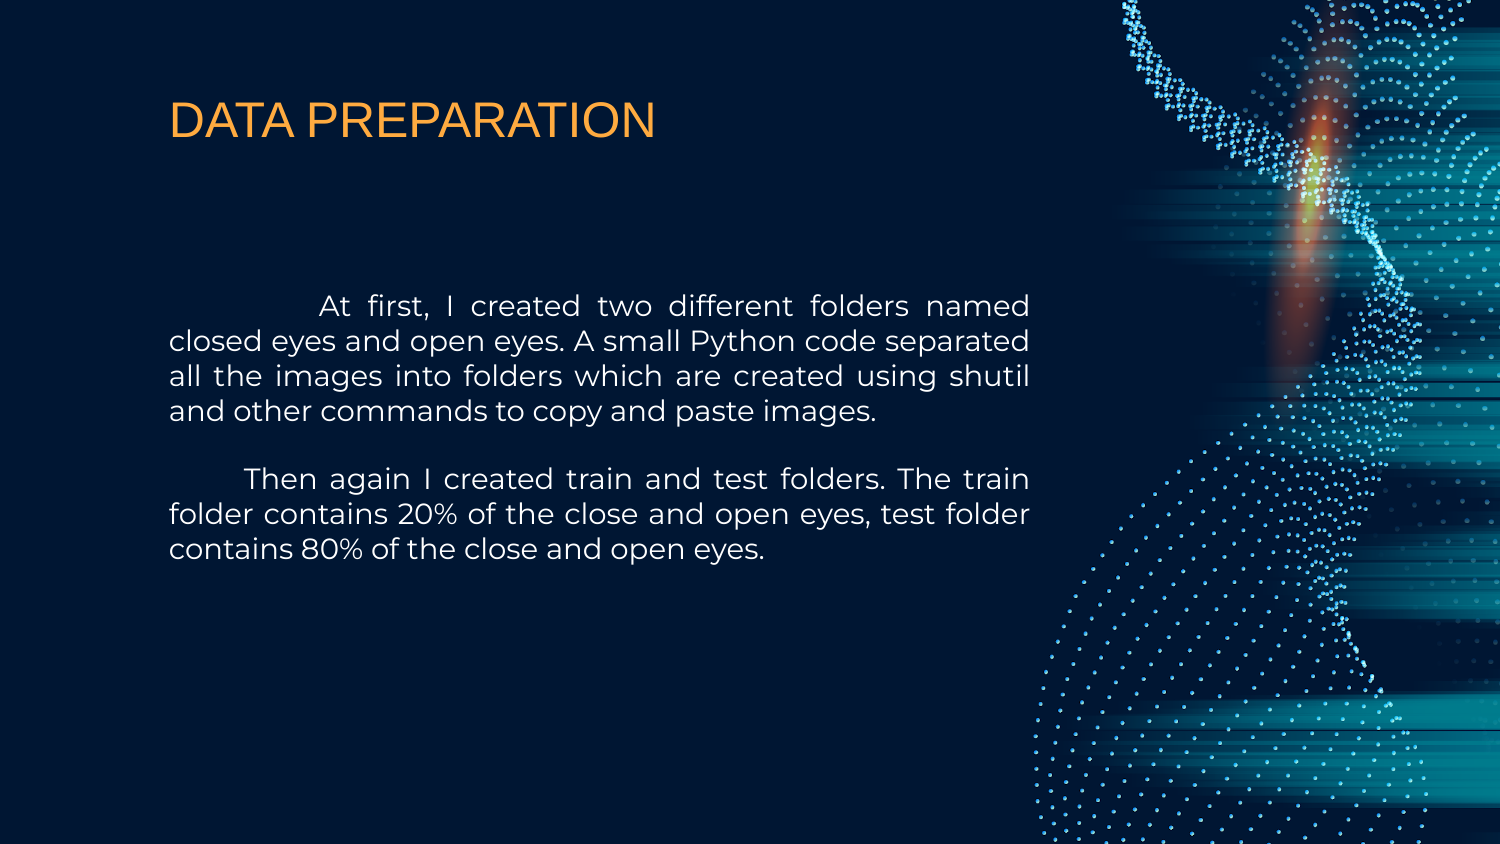

# DATA PREPARATION
	At first, I created two different folders named closed eyes and open eyes. A small Python code separated all the images into folders which are created using shutil and other commands to copy and paste images.
Then again I created train and test folders. The train folder contains 20% of the close and open eyes, test folder contains 80% of the close and open eyes.